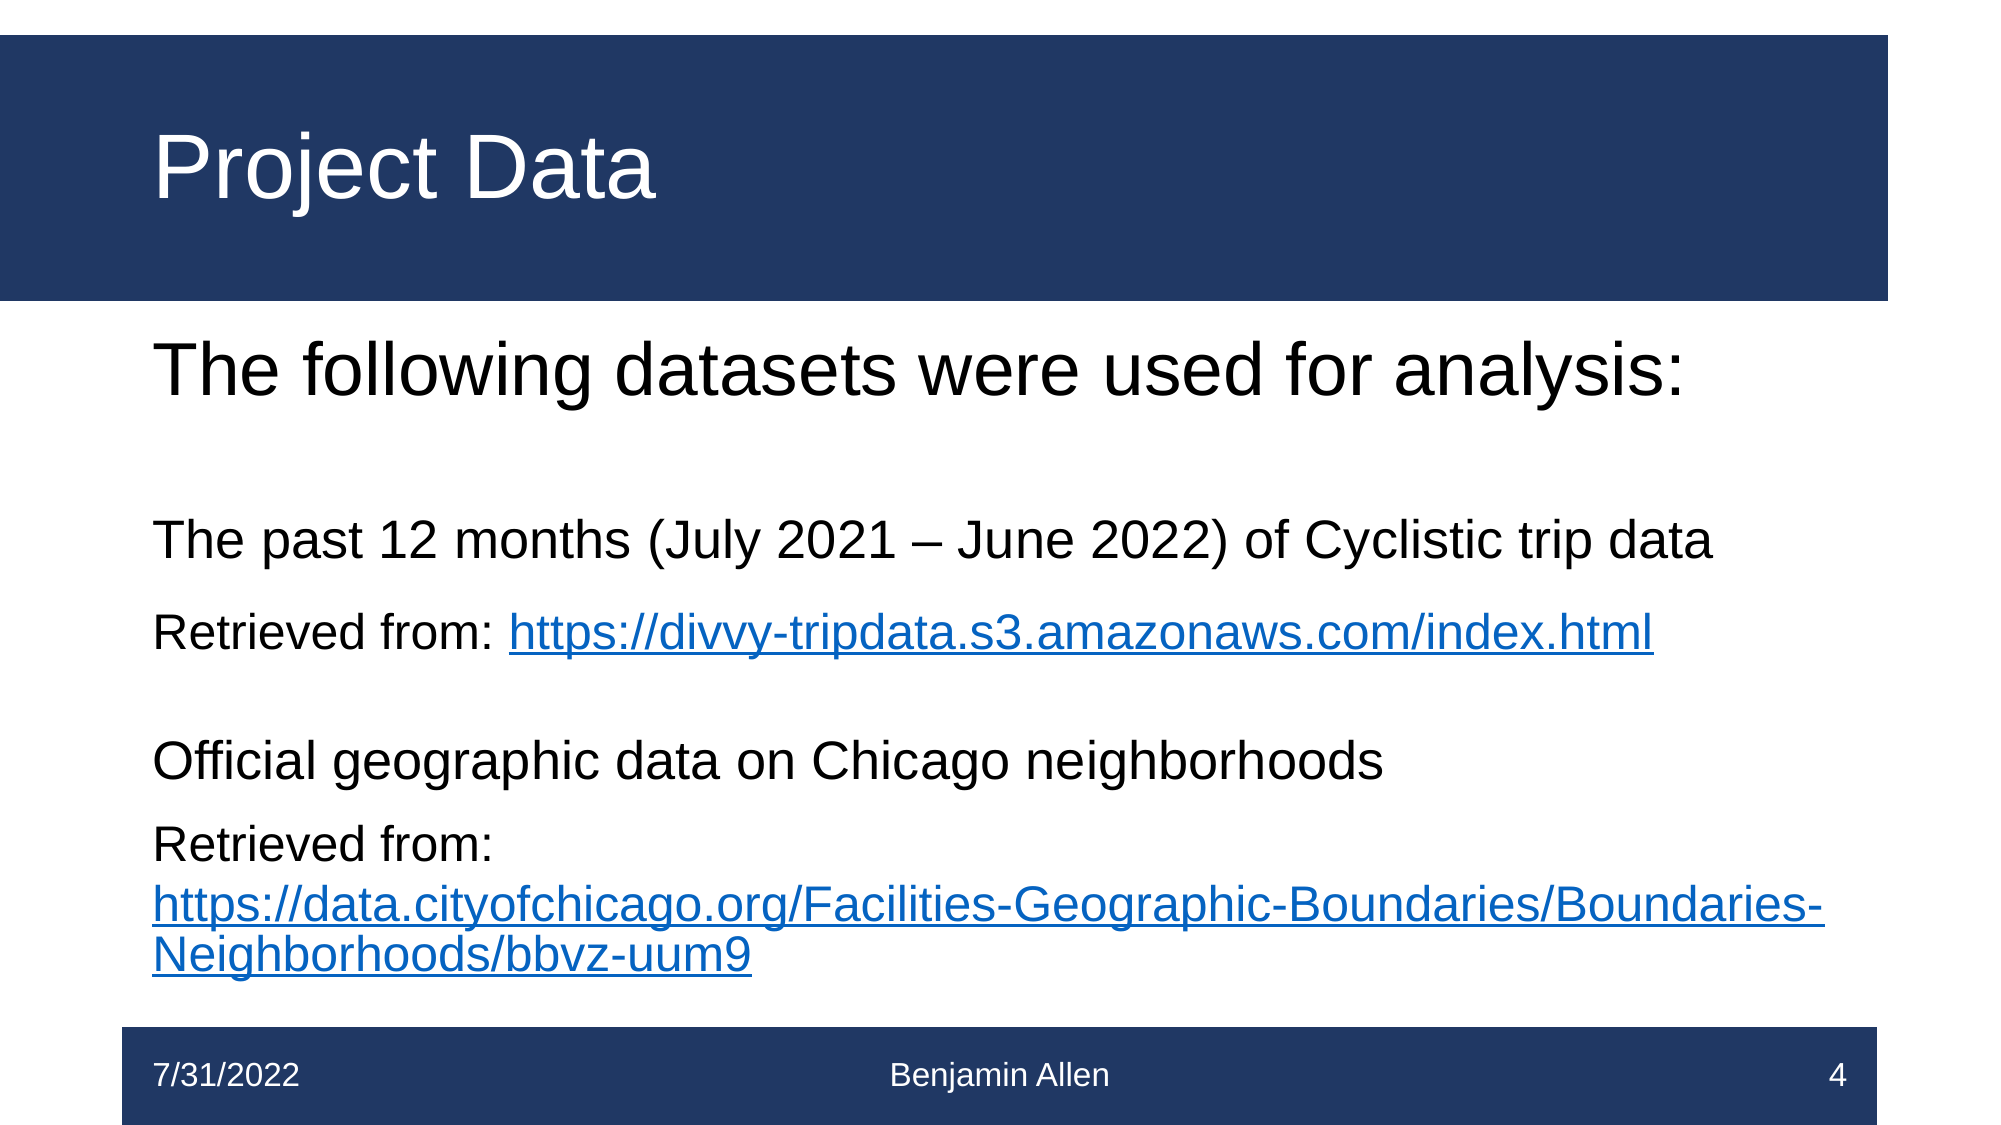

# Project Data
The following datasets were used for analysis:

The past 12 months (July 2021 – June 2022) of Cyclistic trip data Retrieved from: https://divvy-tripdata.s3.amazonaws.com/index.html

Official geographic data on Chicago neighborhoods
Retrieved from: https://data.cityofchicago.org/Facilities-Geographic-Boundaries/Boundaries-Neighborhoods/bbvz-uum9
7/31/2022
Benjamin Allen
4